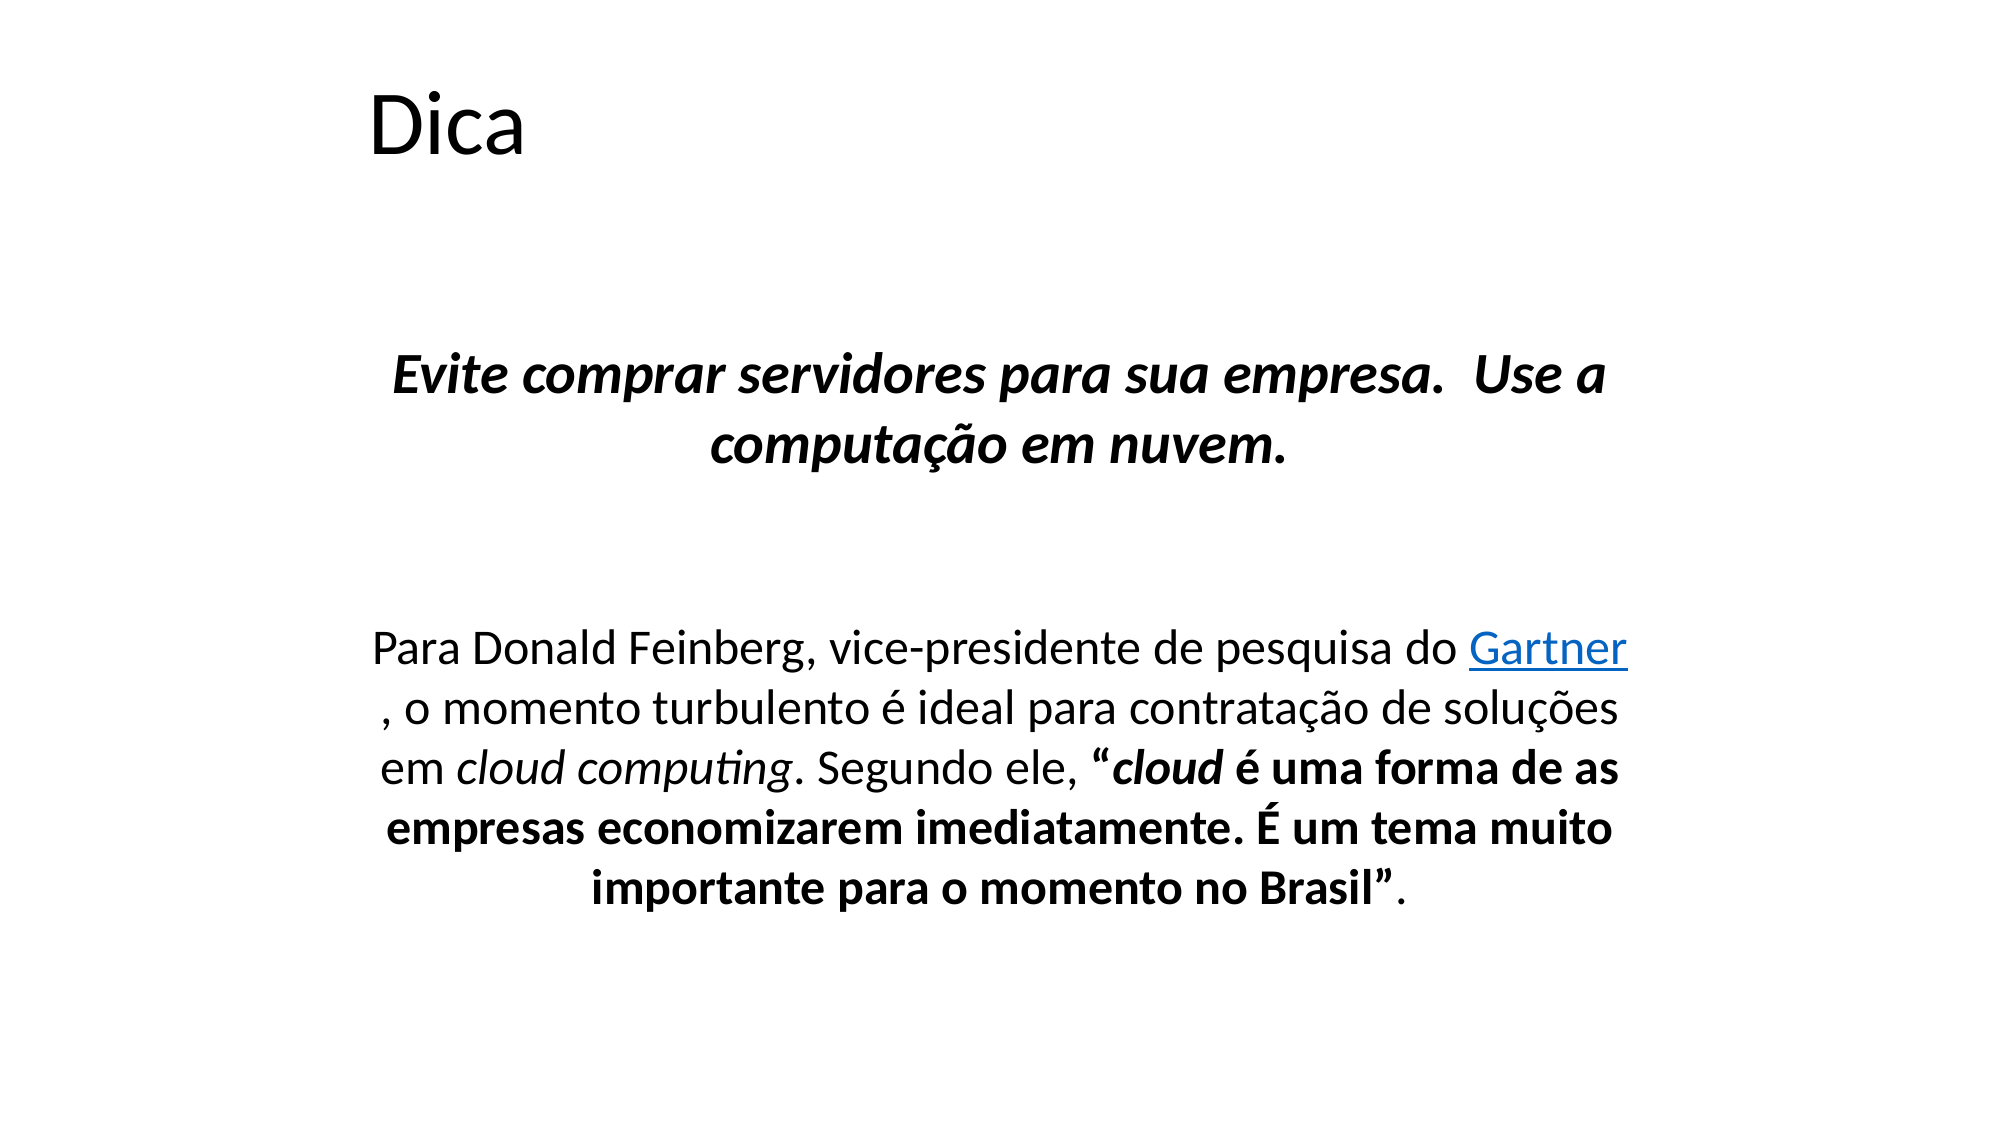

# Dica

Evite comprar servidores para sua empresa.  Use a computação em nuvem.

Para Donald Feinberg, vice-presidente de pesquisa do Gartner, o momento turbulento é ideal para contratação de soluções em cloud computing. Segundo ele, “cloud é uma forma de as empresas economizarem imediatamente. É um tema muito importante para o momento no Brasil”.